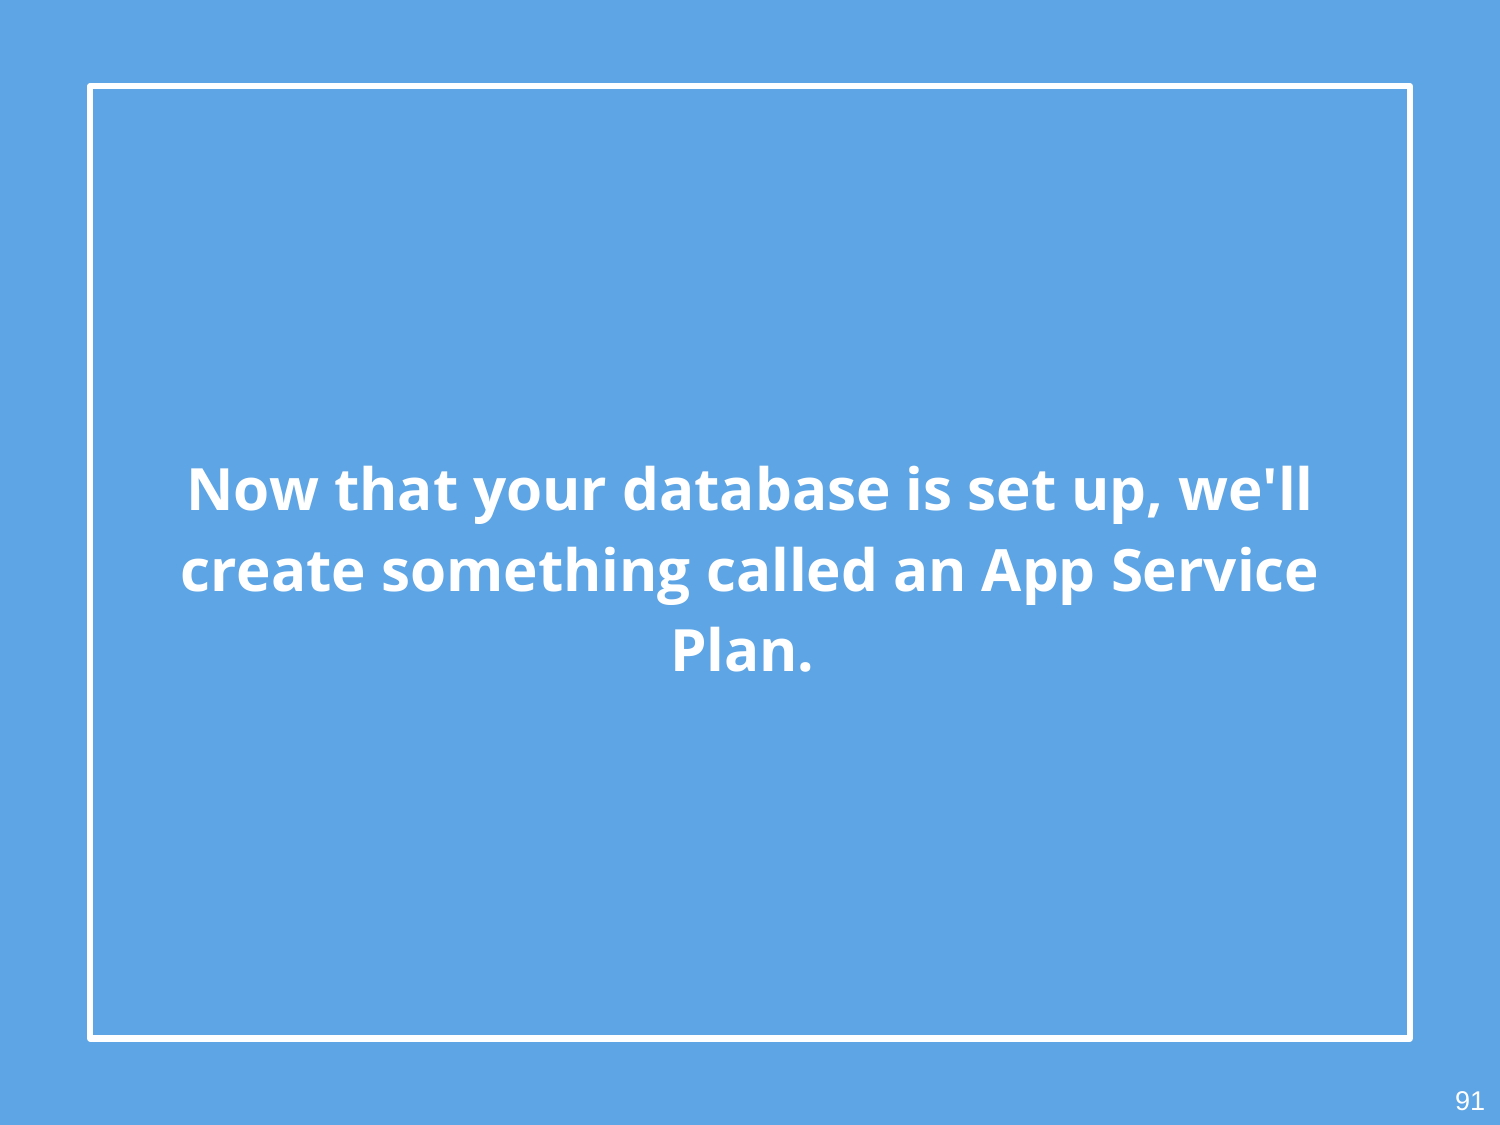

Now that your database is set up, we'll create something called an App Service Plan.